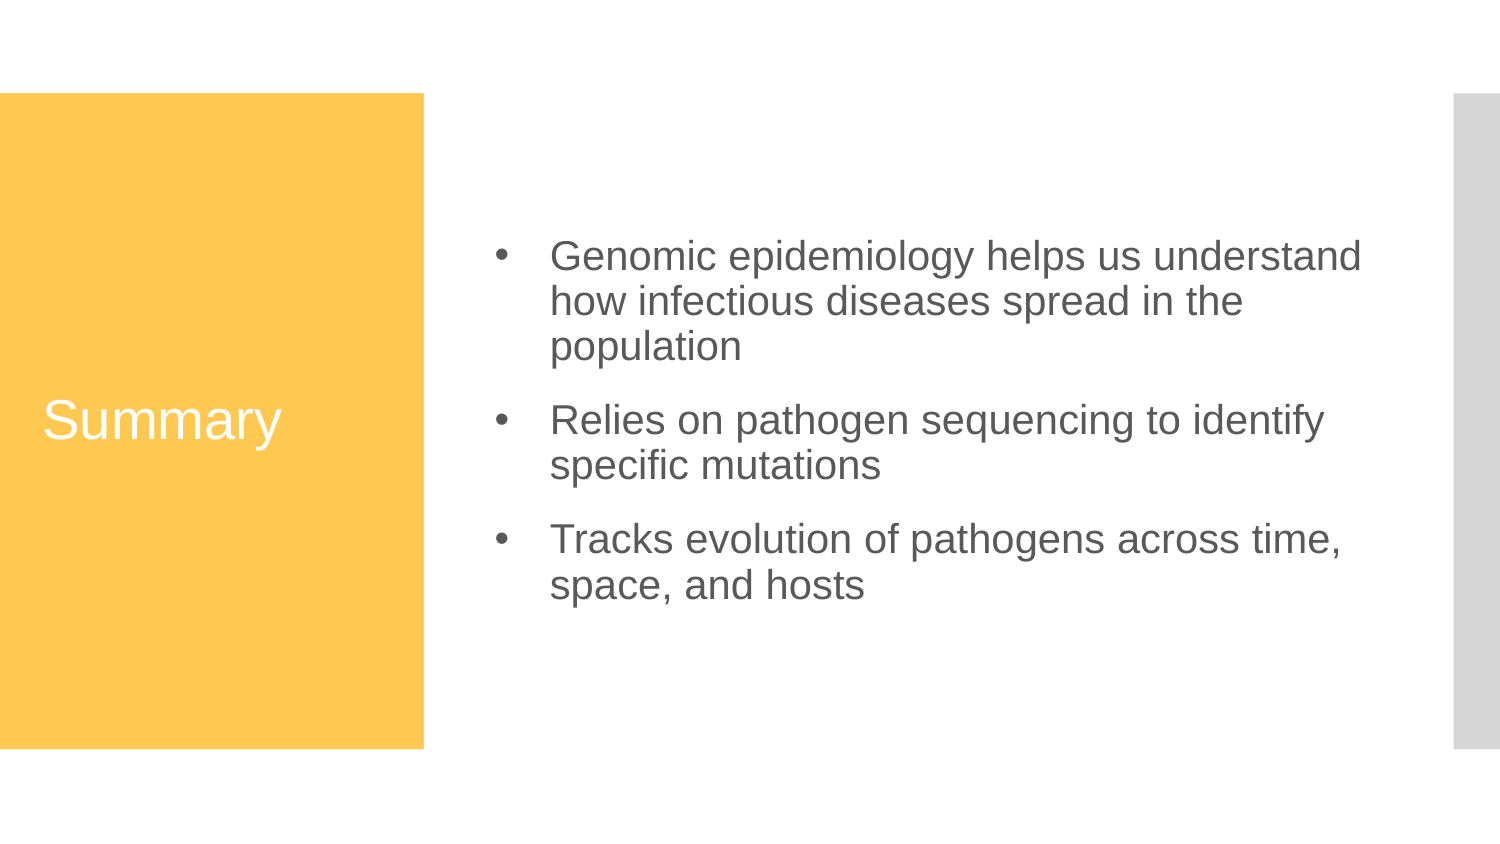

Genomic epidemiology helps us understand how infectious diseases spread in the population
Relies on pathogen sequencing to identify specific mutations
Tracks evolution of pathogens across time, space, and hosts
# Summary